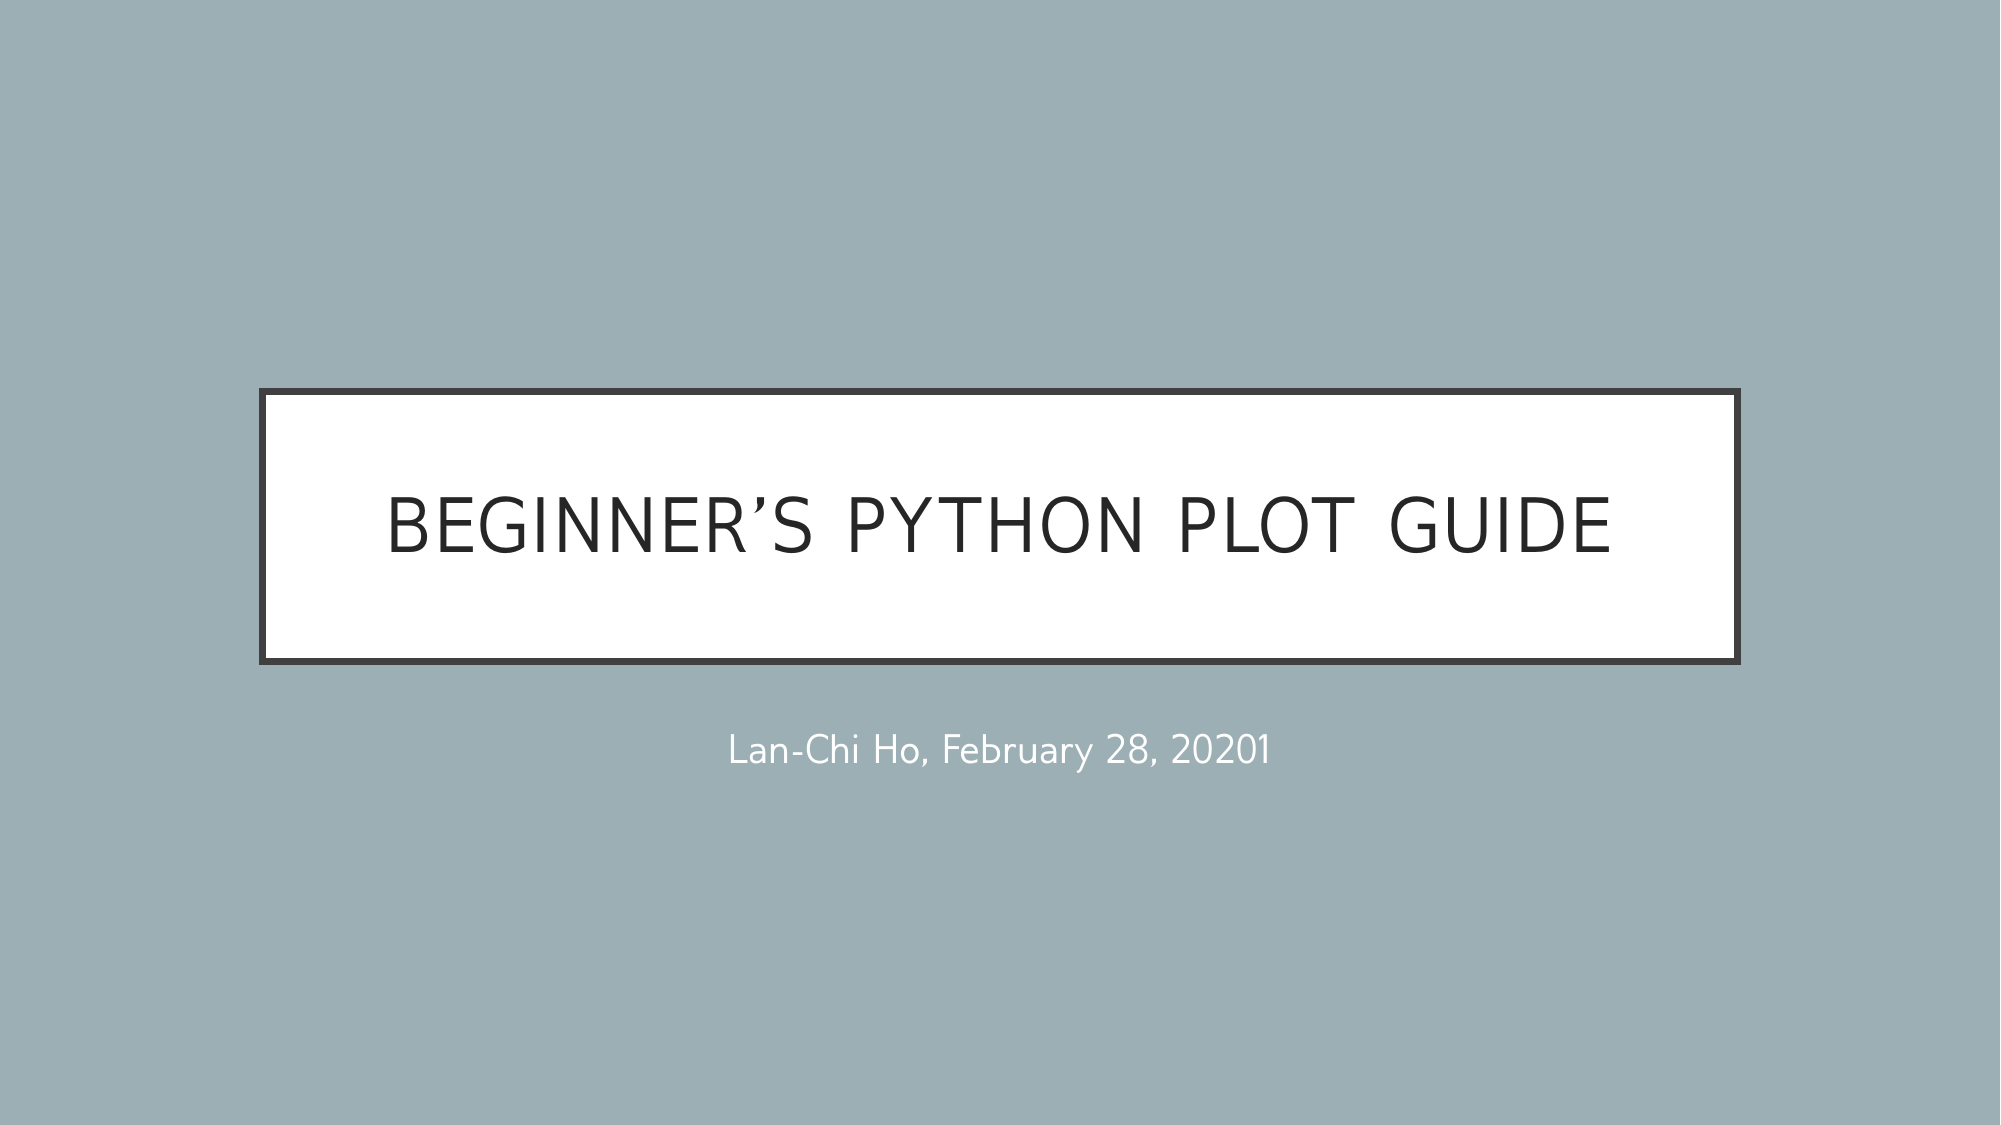

# Beginner’s python plot guide
Lan-Chi Ho, February 28, 20201